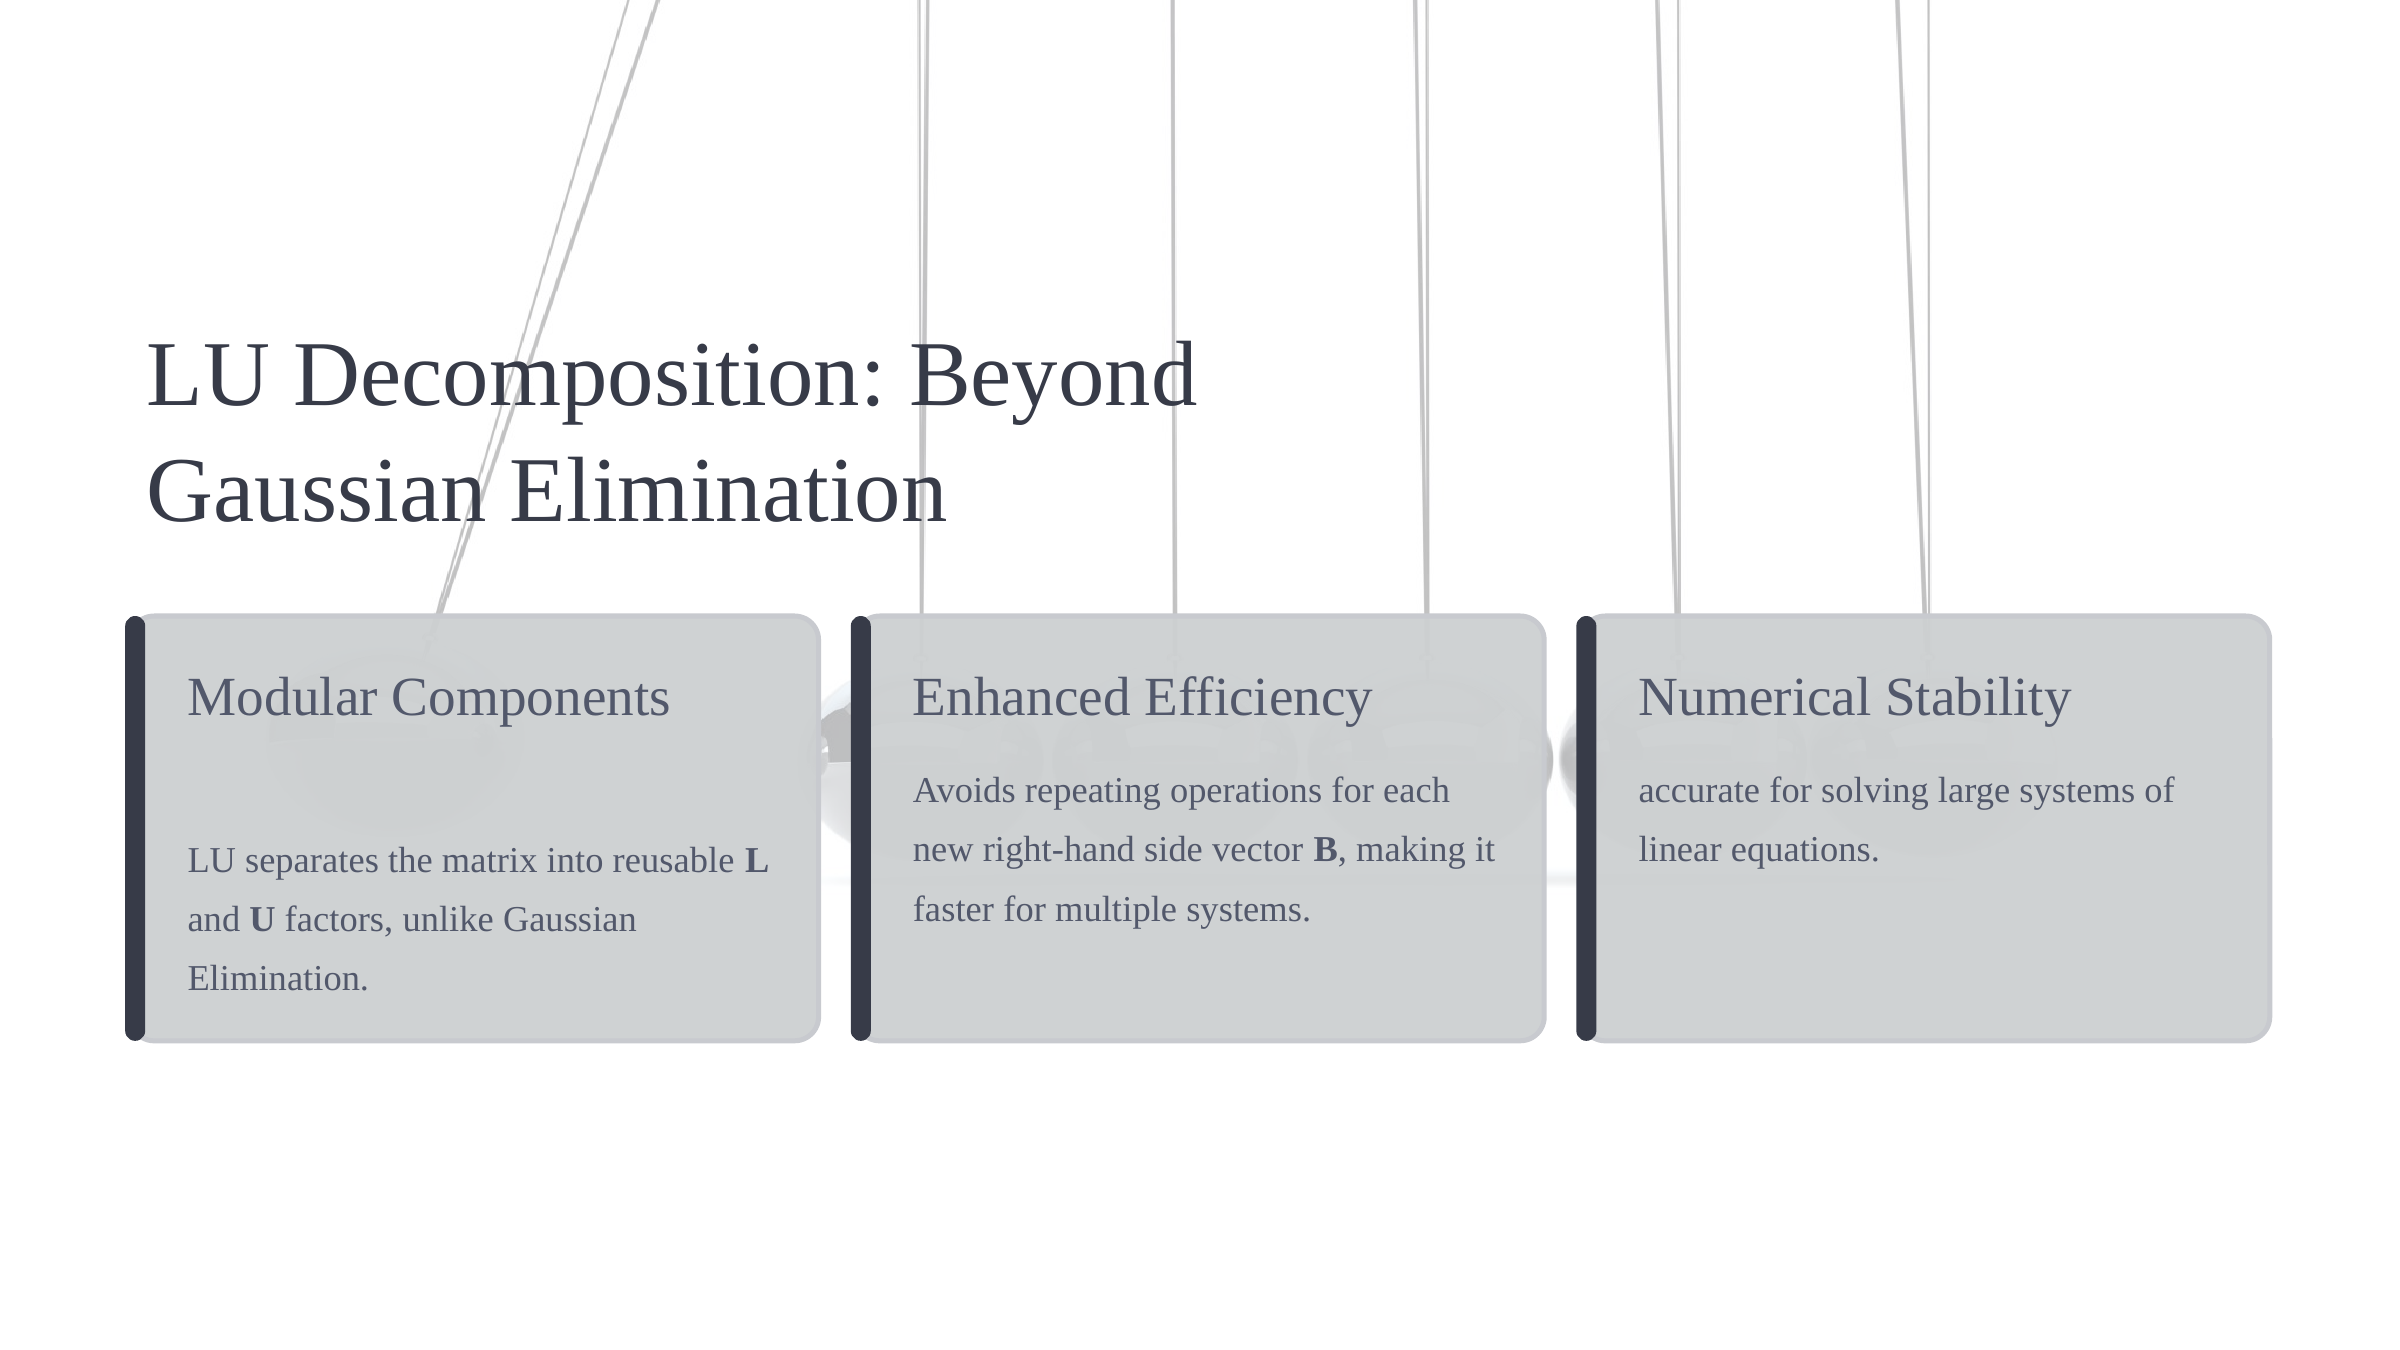

LU Decomposition: Beyond Gaussian Elimination

Modular Components
Enhanced Efficiency
Numerical Stability
Avoids repeating operations for each new right-hand side vector B, making it faster for multiple systems.
accurate for solving large systems of linear equations.
LU separates the matrix into reusable L and U factors, unlike Gaussian Elimination.